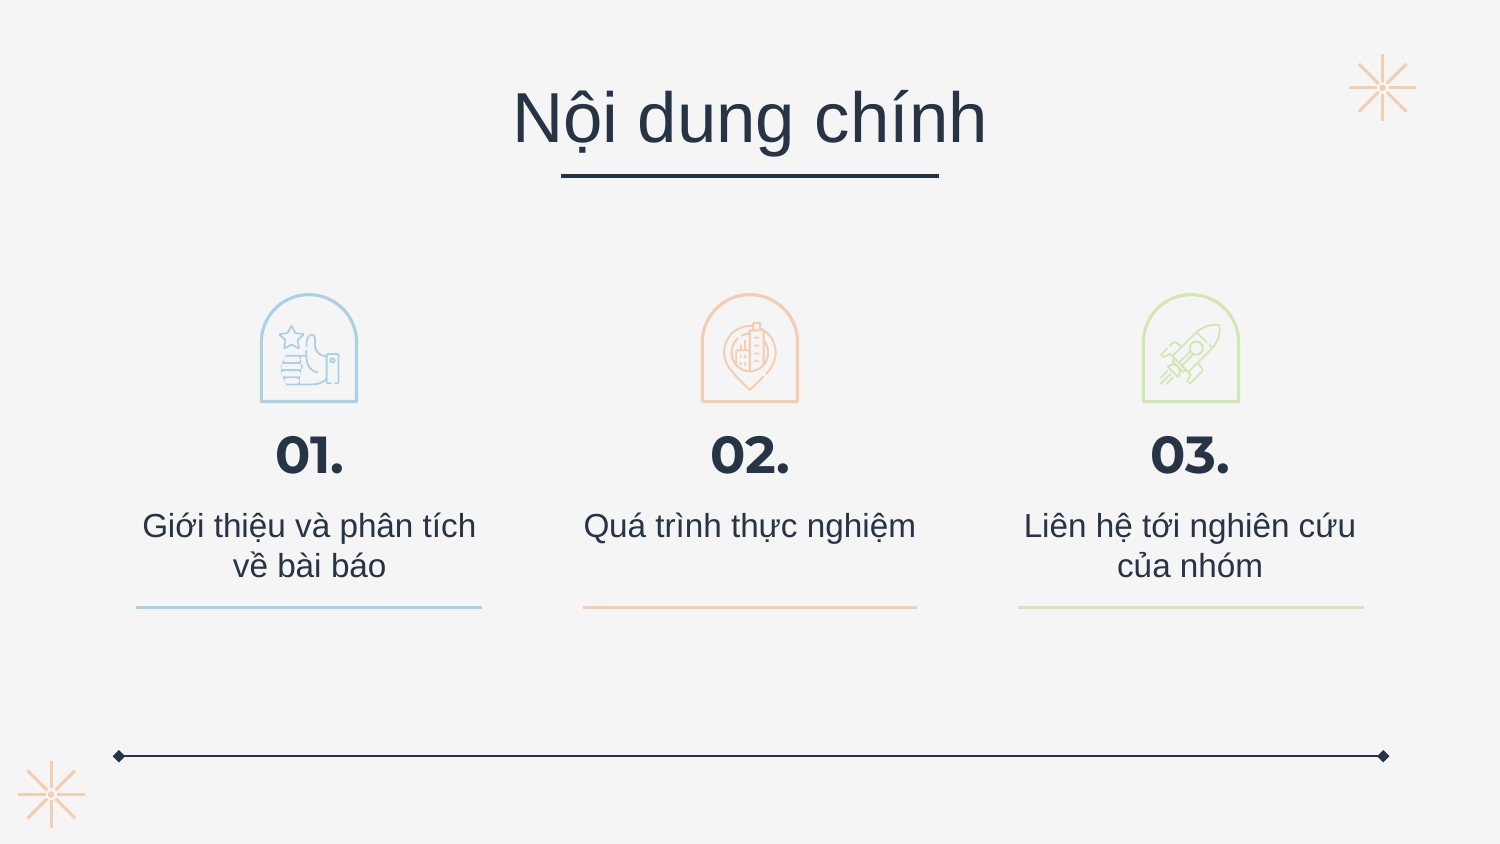

# Nội dung chính

02.
03.
01.
Quá trình thực nghiệm
Giới thiệu và phân tích về bài báo

Liên hệ tới nghiên cứu của nhóm